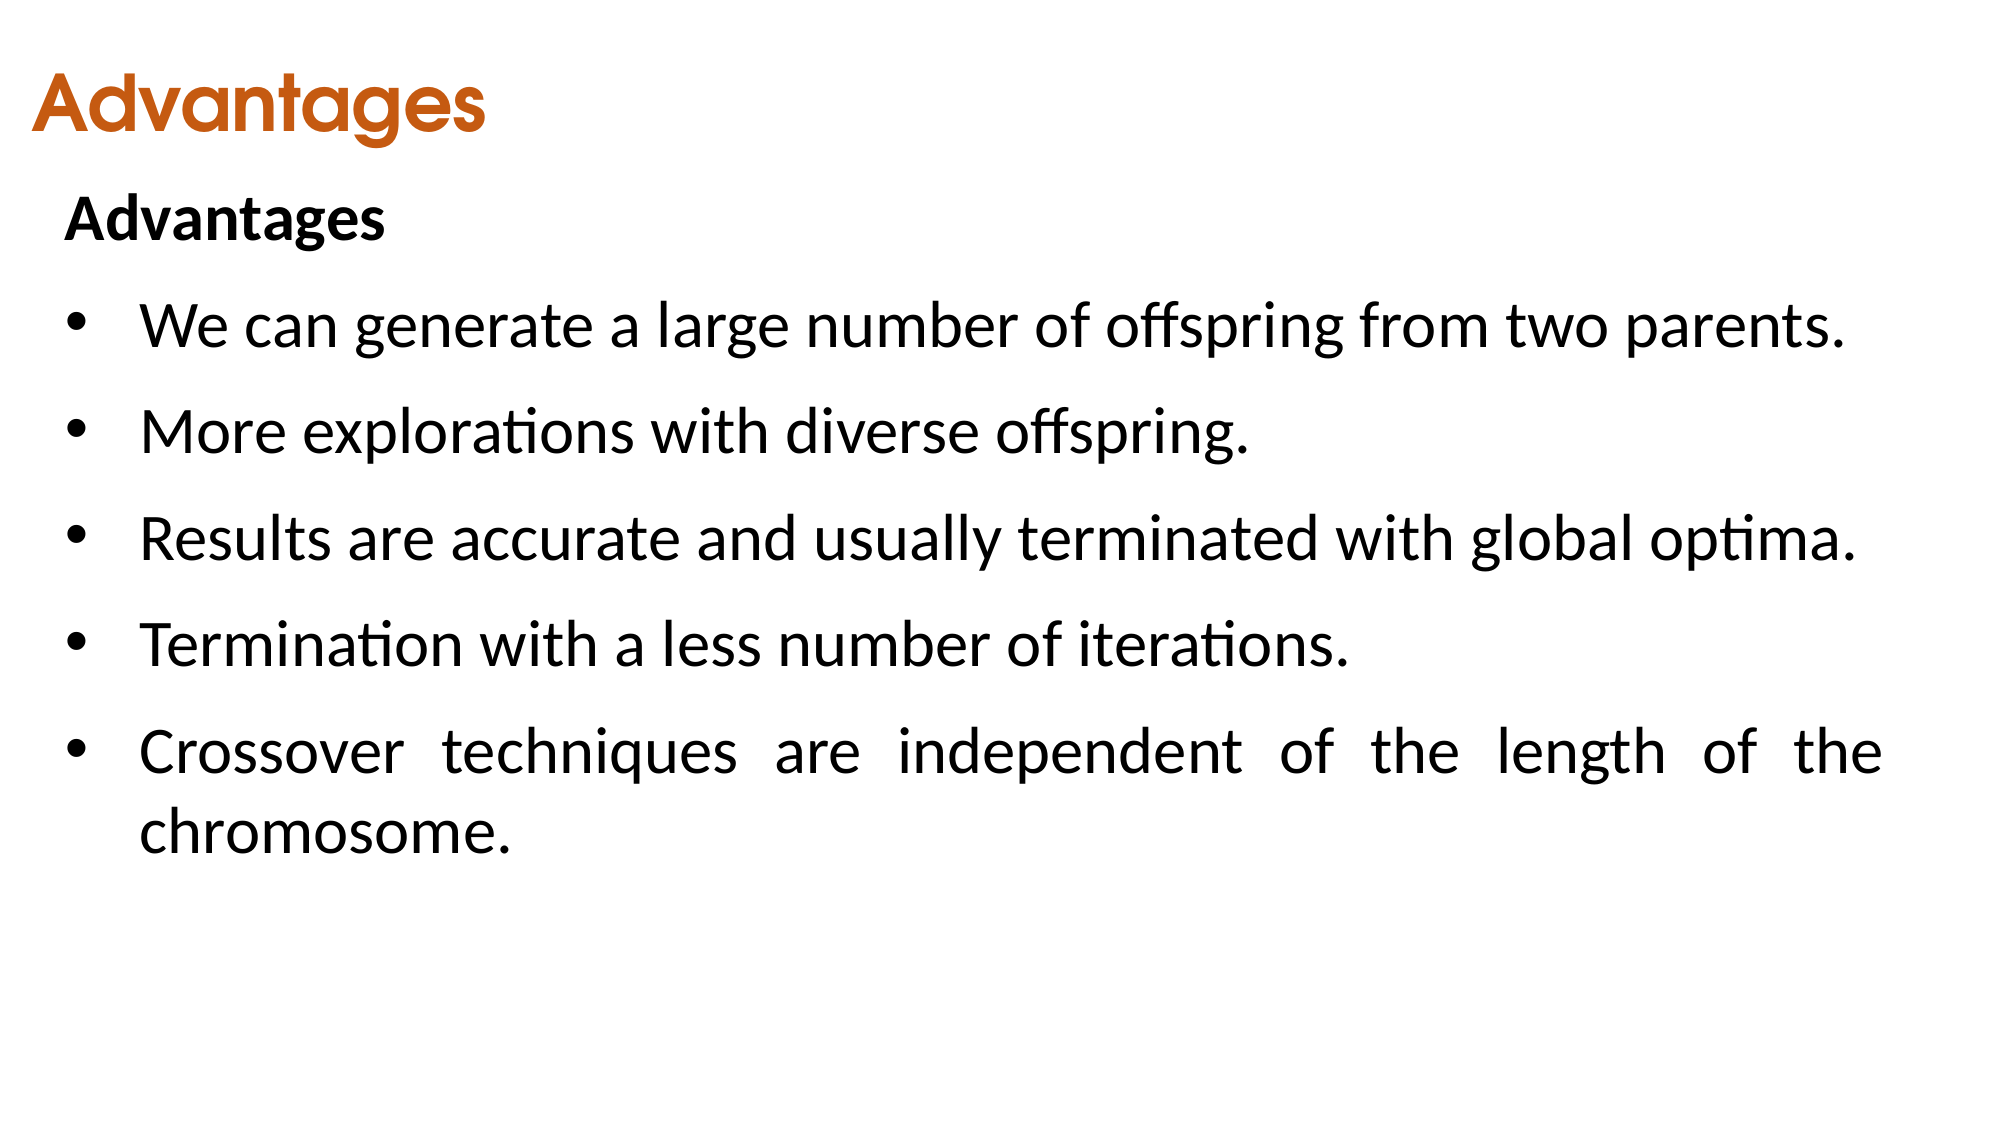

Advantages
Advantages

We can generate a large number of offspring from two parents.

More explorations with diverse offspring.

Results are accurate and usually terminated with global optima.

Termination with a less number of iterations.

Crossover techniques are independent of the length of the chromosome.